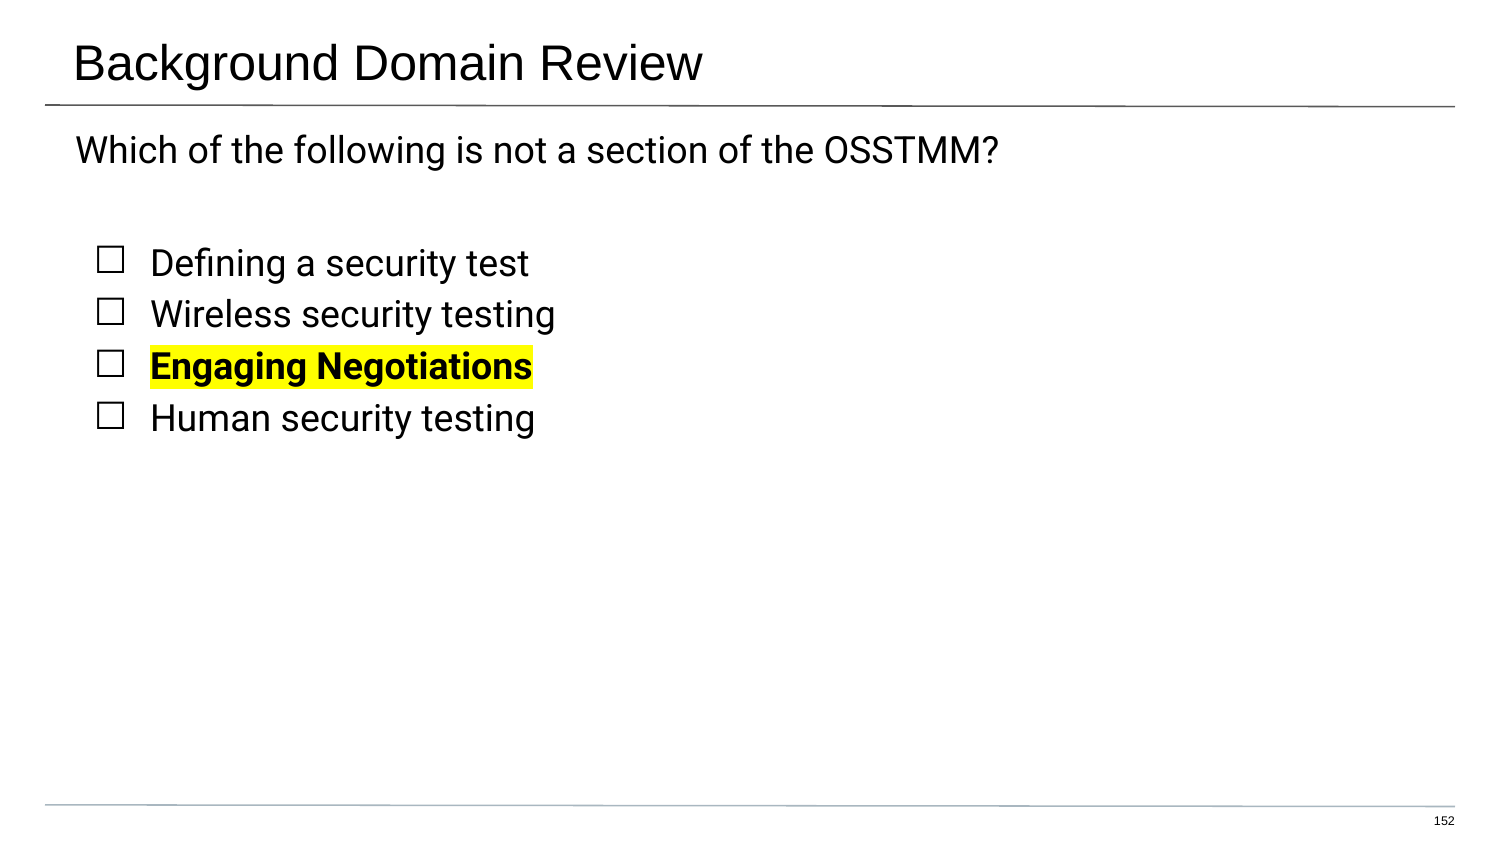

# Background Domain Review
Which of the following is not a section of the OSSTMM?
Defining a security test
Wireless security testing
Engaging Negotiations
Human security testing

152